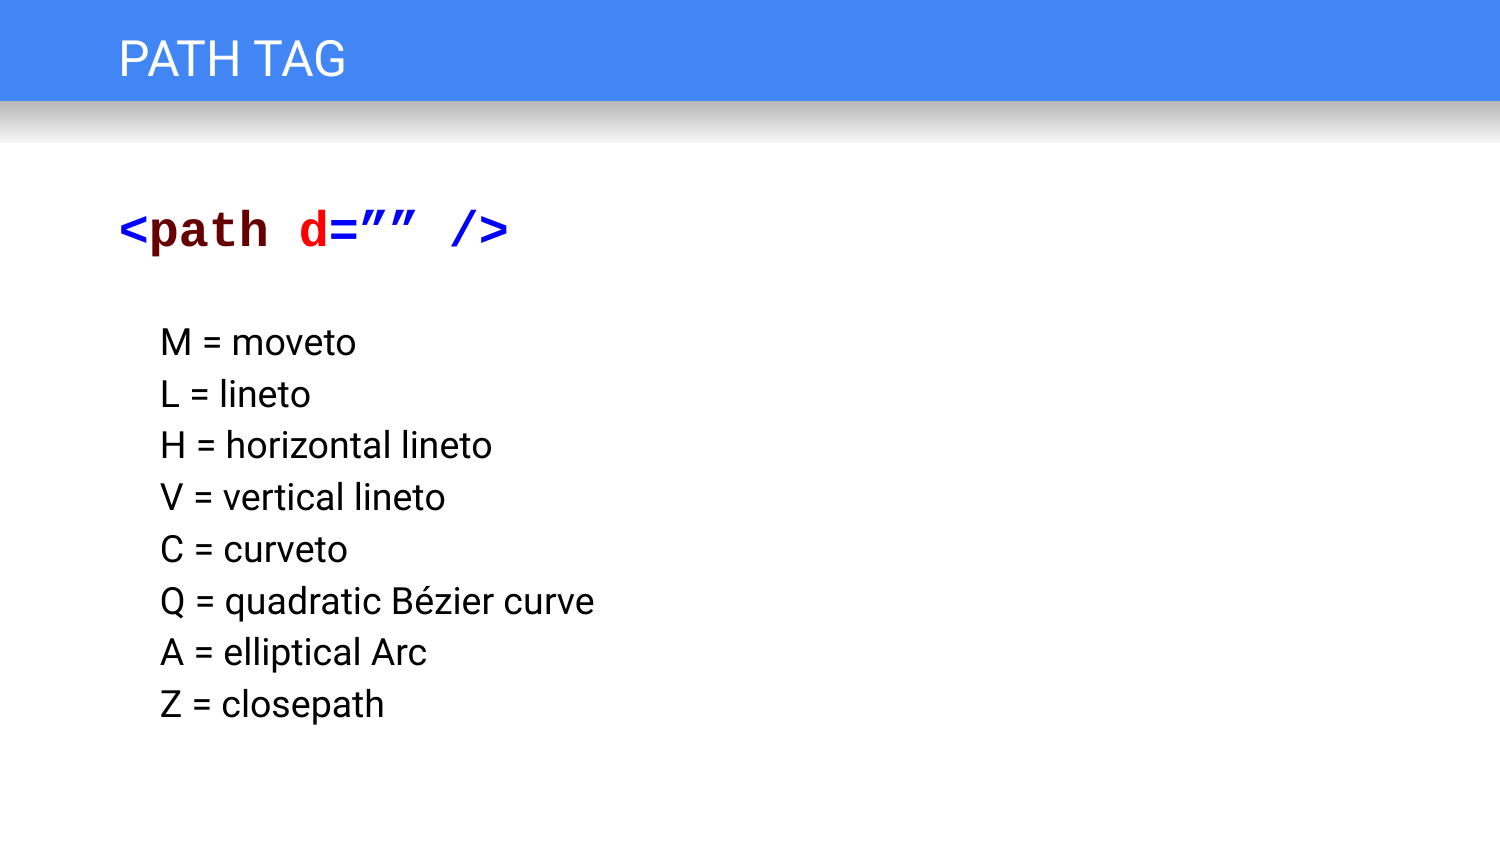

PATH TAG

<path d=”” />

M = moveto
L = lineto
H = horizontal lineto
V = vertical lineto
C = curveto
Q = quadratic Bézier curve
A = elliptical Arc
Z = closepath